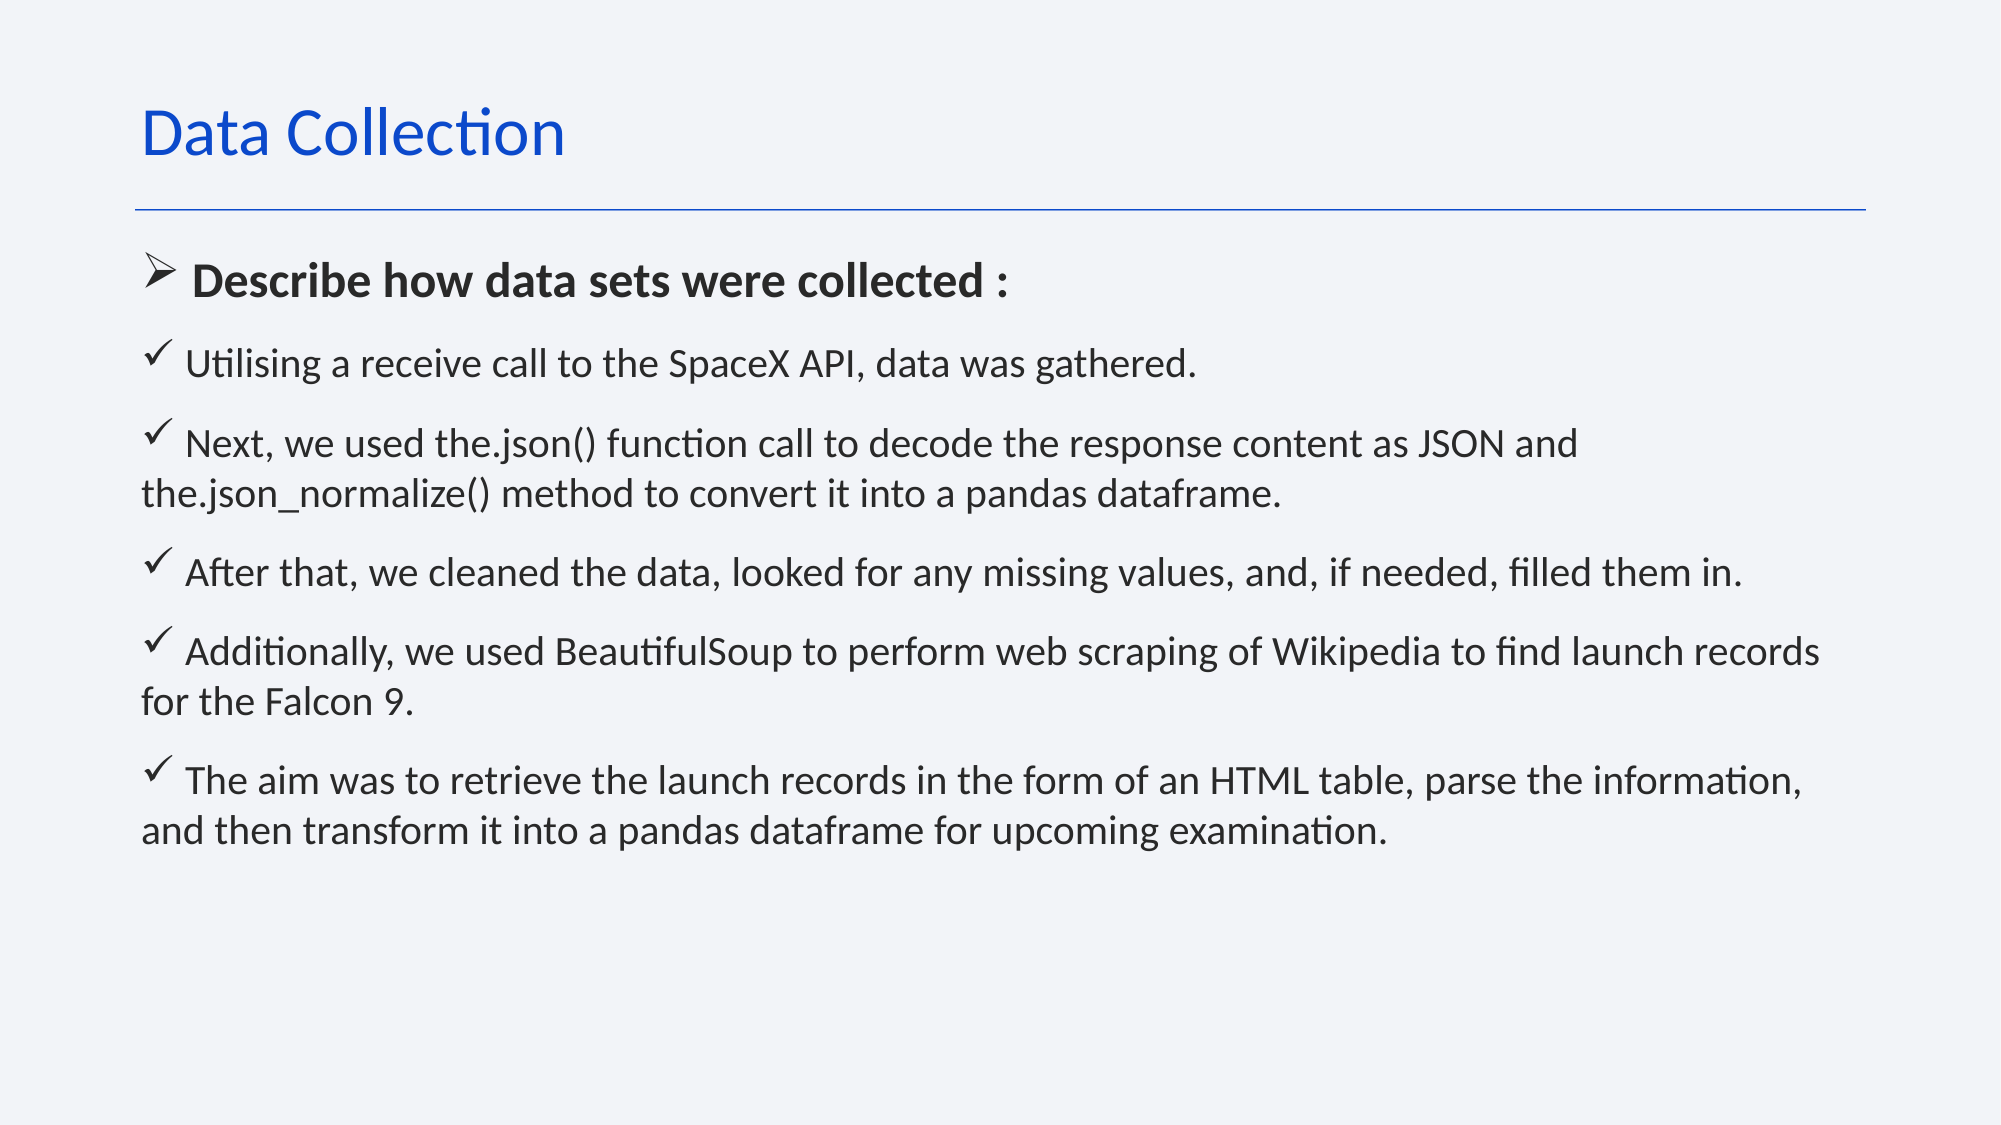

Data Collection
 Describe how data sets were collected :
 Utilising a receive call to the SpaceX API, data was gathered.
 Next, we used the.json() function call to decode the response content as JSON and the.json_normalize() method to convert it into a pandas dataframe.
 After that, we cleaned the data, looked for any missing values, and, if needed, filled them in.
 Additionally, we used BeautifulSoup to perform web scraping of Wikipedia to find launch records for the Falcon 9.
 The aim was to retrieve the launch records in the form of an HTML table, parse the information, and then transform it into a pandas dataframe for upcoming examination.

7